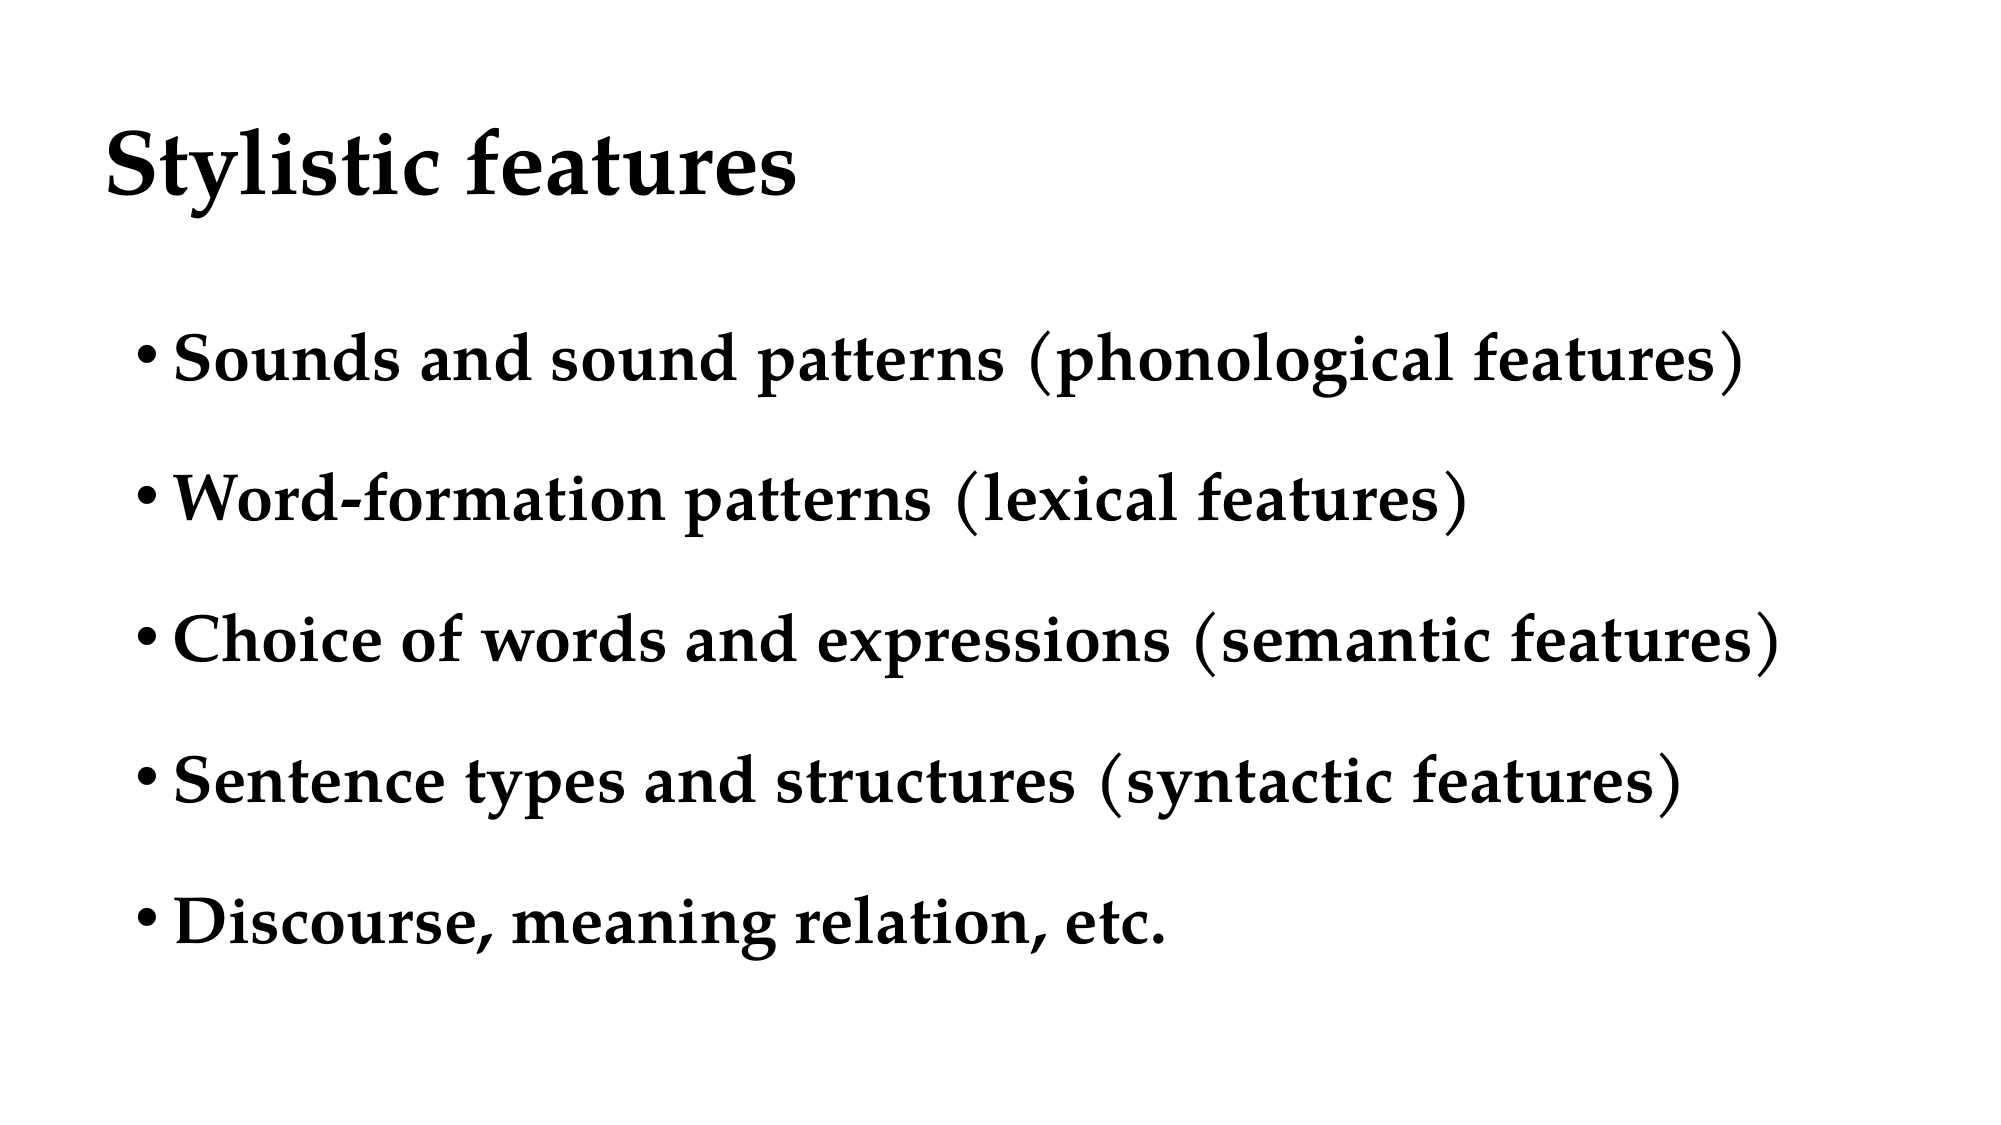

# Stylistic features
Sounds and sound patterns (phonological features)
Word-formation patterns (lexical features)
Choice of words and expressions (semantic features)
Sentence types and structures (syntactic features)
Discourse, meaning relation, etc.